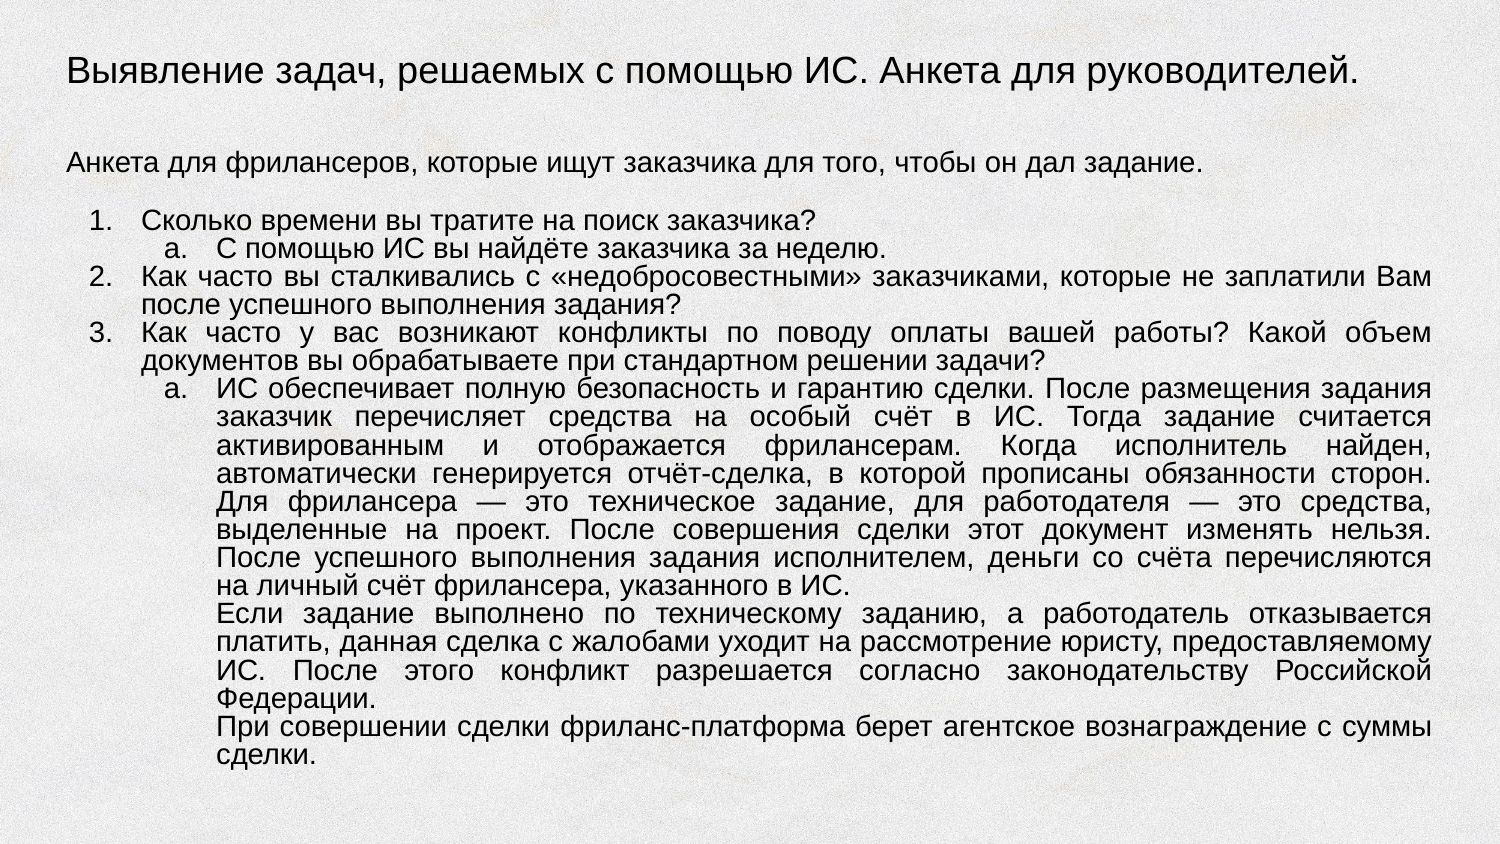

# Выявление задач, решаемых с помощью ИС. Анкета для руководителей.
Анкета для фрилансеров, которые ищут заказчика для того, чтобы он дал задание.
Сколько времени вы тратите на поиск заказчика?
С помощью ИС вы найдёте заказчика за неделю.
Как часто вы сталкивались с «недобросовестными» заказчиками, которые не заплатили Вам после успешного выполнения задания?
Как часто у вас возникают конфликты по поводу оплаты вашей работы? Какой объем документов вы обрабатываете при стандартном решении задачи?
ИС обеспечивает полную безопасность и гарантию сделки. После размещения задания заказчик перечисляет средства на особый счёт в ИС. Тогда задание считается активированным и отображается фрилансерам. Когда исполнитель найден, автоматически генерируется отчёт-сделка, в которой прописаны обязанности сторон. Для фрилансера — это техническое задание, для работодателя — это средства, выделенные на проект. После совершения сделки этот документ изменять нельзя. После успешного выполнения задания исполнителем, деньги со счёта перечисляются на личный счёт фрилансера, указанного в ИС.
Если задание выполнено по техническому заданию, а работодатель отказывается платить, данная сделка с жалобами уходит на рассмотрение юристу, предоставляемому ИС. После этого конфликт разрешается согласно законодательству Российской Федерации.
При совершении сделки фриланс-платформа берет агентское вознаграждение с суммы сделки.